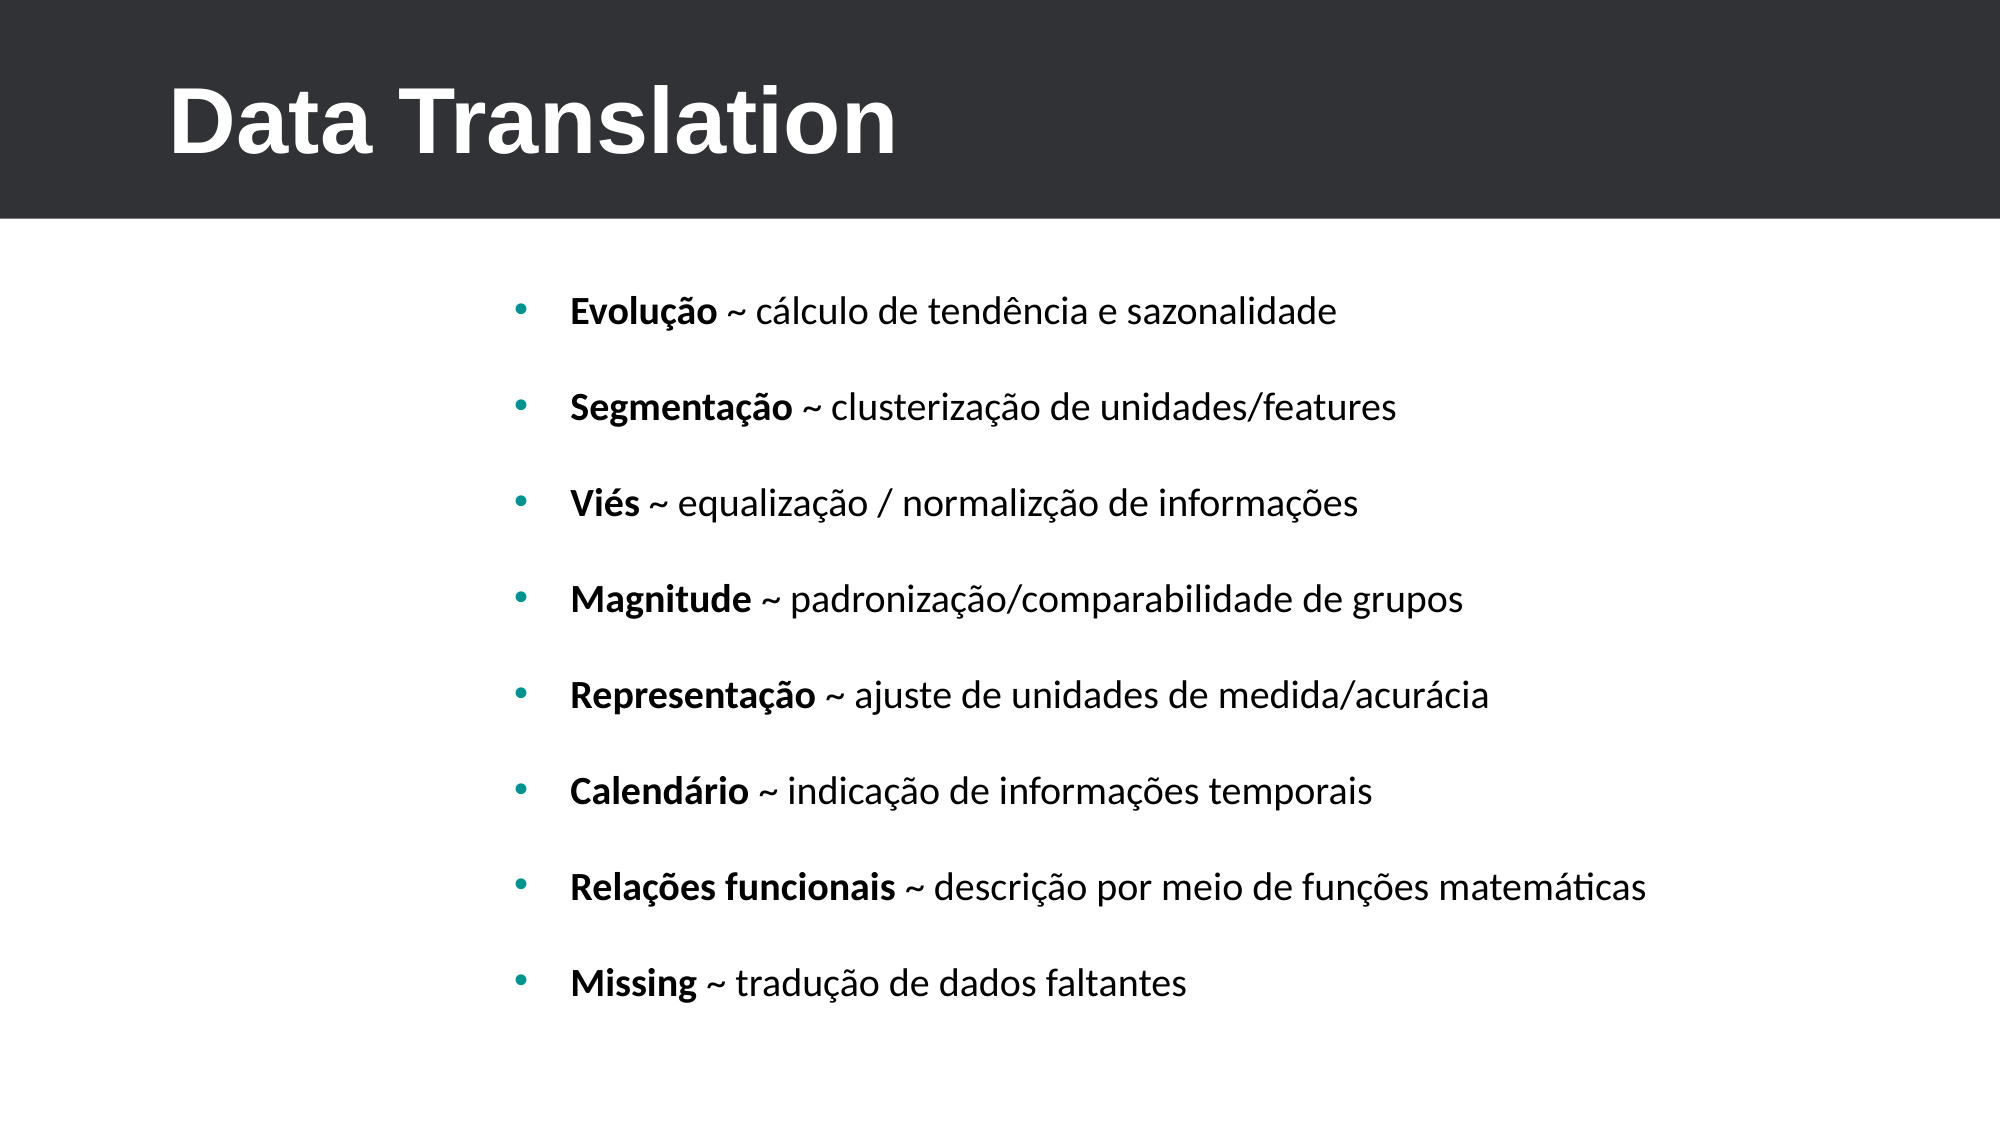

# Data Translation
Evolução ~ cálculo de tendência e sazonalidade

Segmentação ~ clusterização de unidades/features

Viés ~ equalização / normalizção de informações

Magnitude ~ padronização/comparabilidade de grupos

Representação ~ ajuste de unidades de medida/acurácia

Calendário ~ indicação de informações temporais

Relações funcionais ~ descrição por meio de funções matemáticas

Missing ~ tradução de dados faltantes